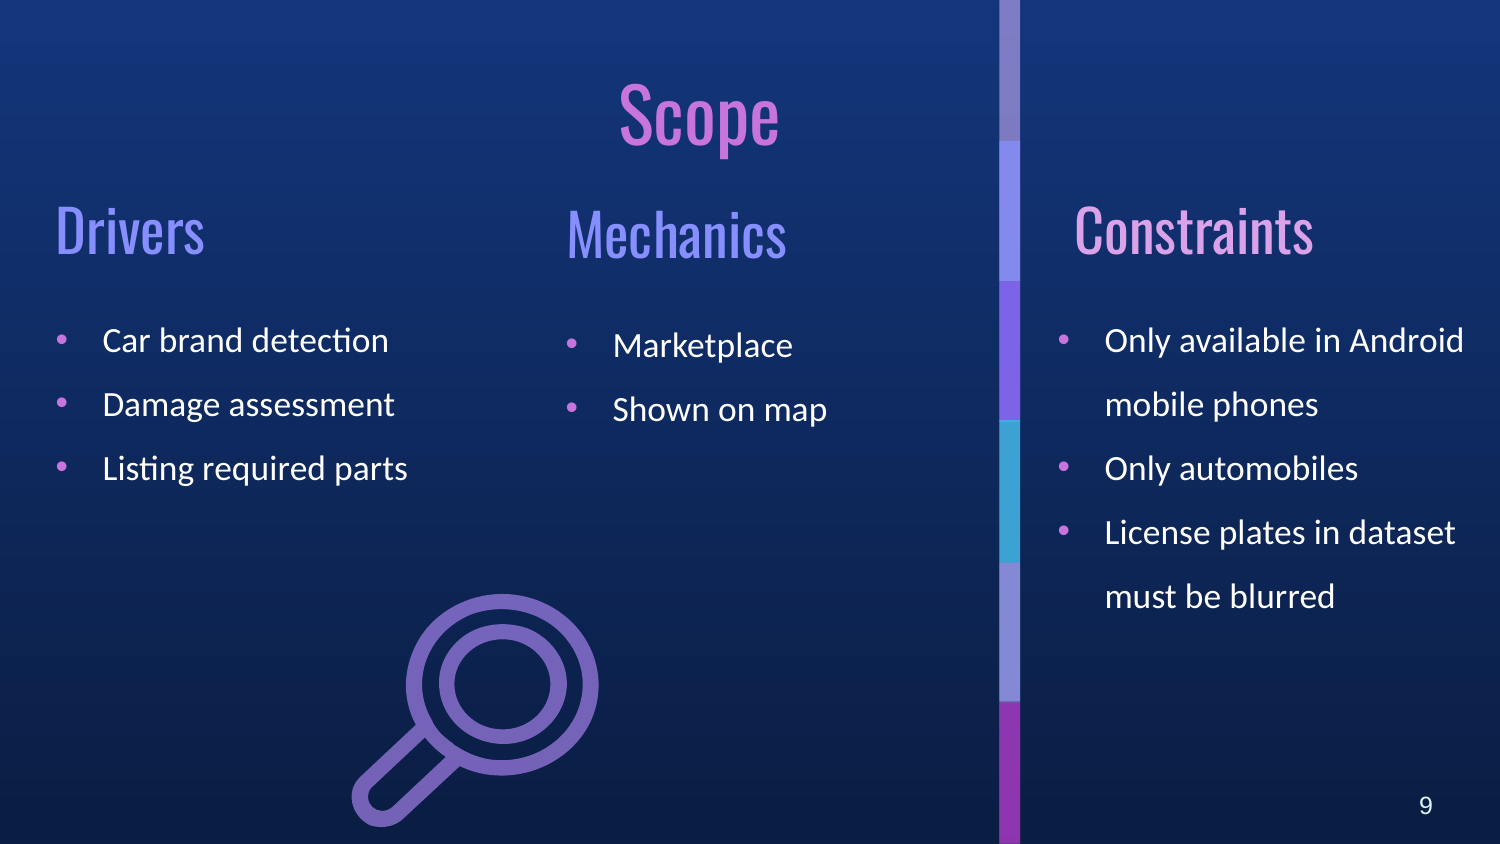

# Scope
Constraints
Drivers
Mechanics
Only available in Android mobile phones
Only automobiles
License plates in dataset must be blurred
Car brand detection
Damage assessment
Listing required parts
Marketplace
Shown on map

9